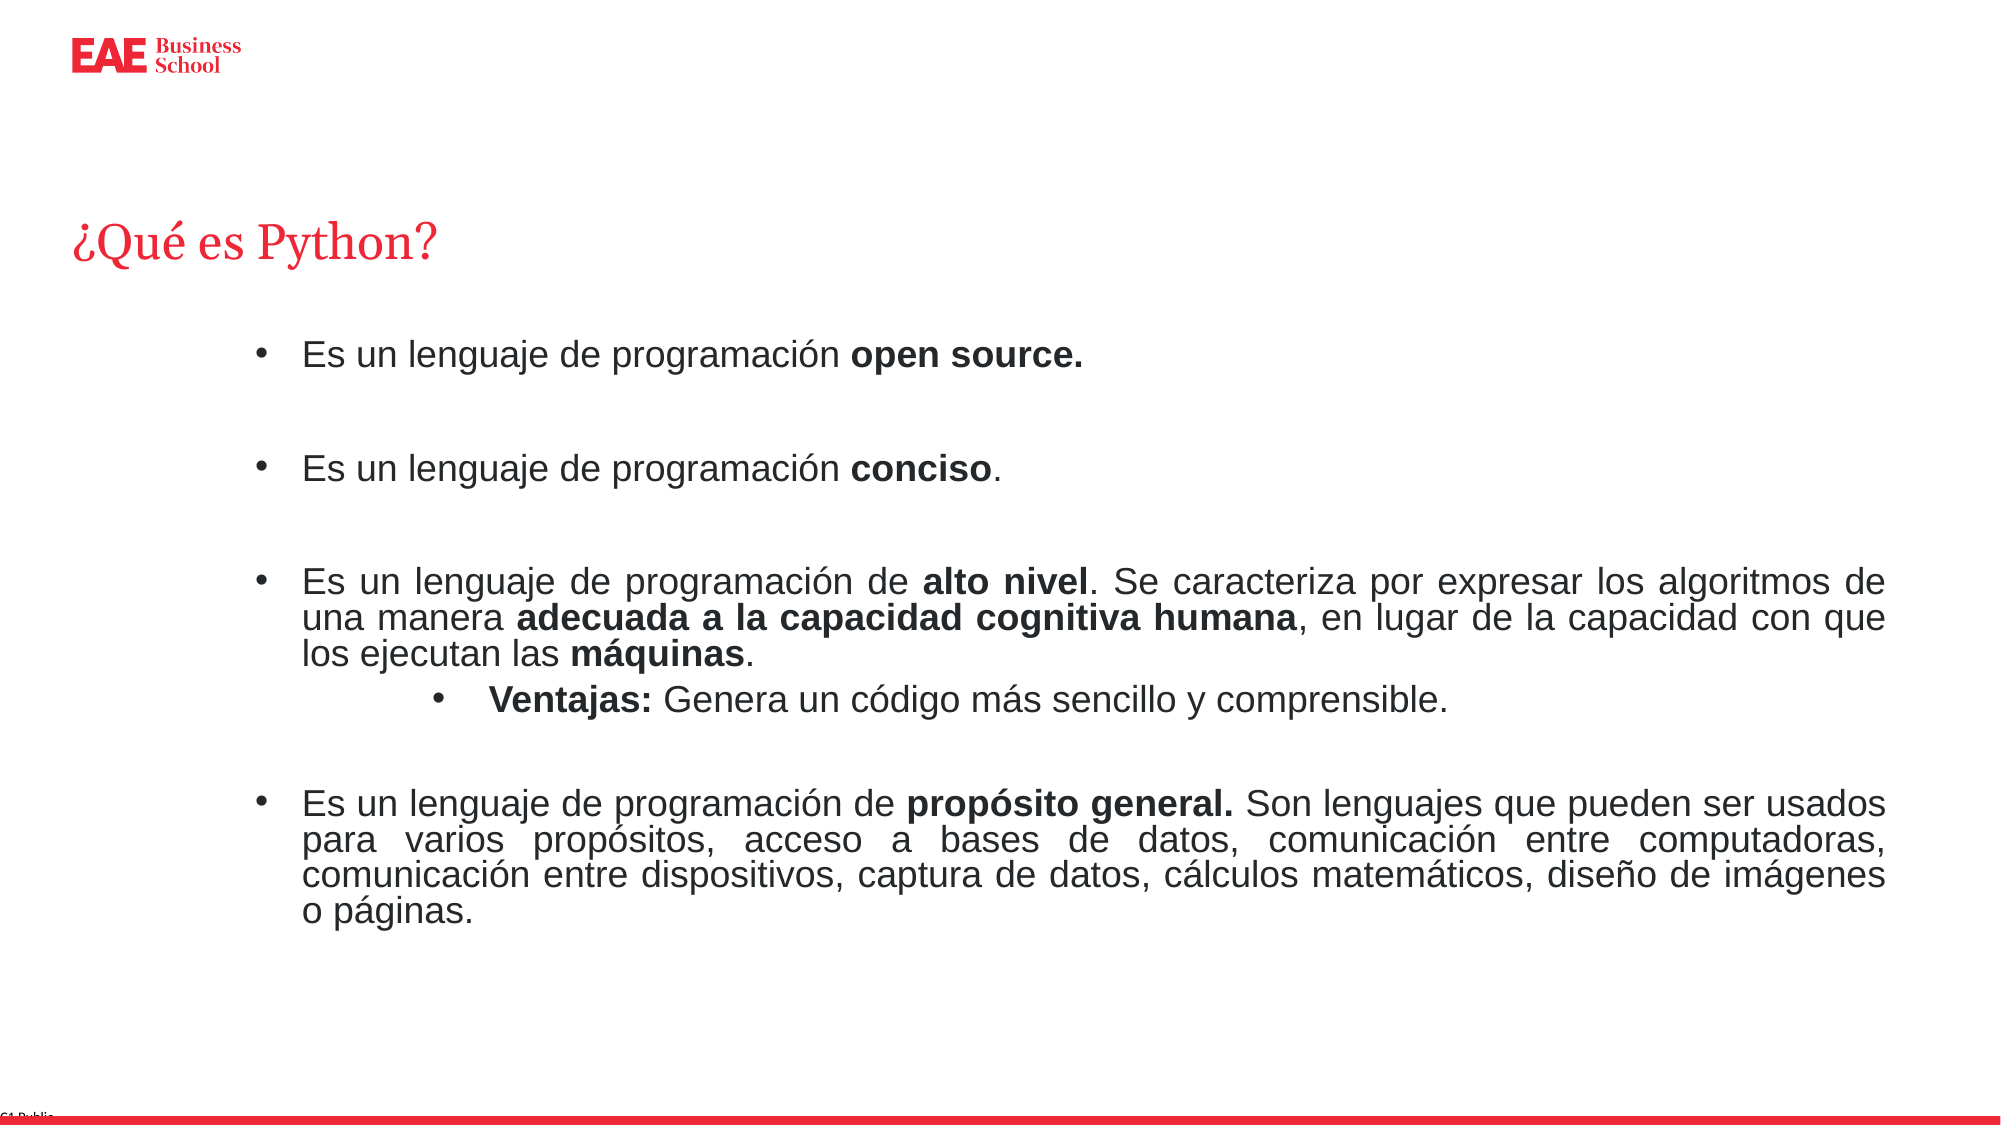

# ¿Qué es Python?
Es un lenguaje de programación open source.

Es un lenguaje de programación conciso.

Es un lenguaje de programación de alto nivel. Se caracteriza por expresar los algoritmos de una manera adecuada a la capacidad cognitiva humana, en lugar de la capacidad con que los ejecutan las máquinas.
Ventajas: Genera un código más sencillo y comprensible.

Es un lenguaje de programación de propósito general. Son lenguajes que pueden ser usados para varios propósitos, acceso a bases de datos, comunicación entre computadoras, comunicación entre dispositivos, captura de datos, cálculos matemáticos, diseño de imágenes o páginas.